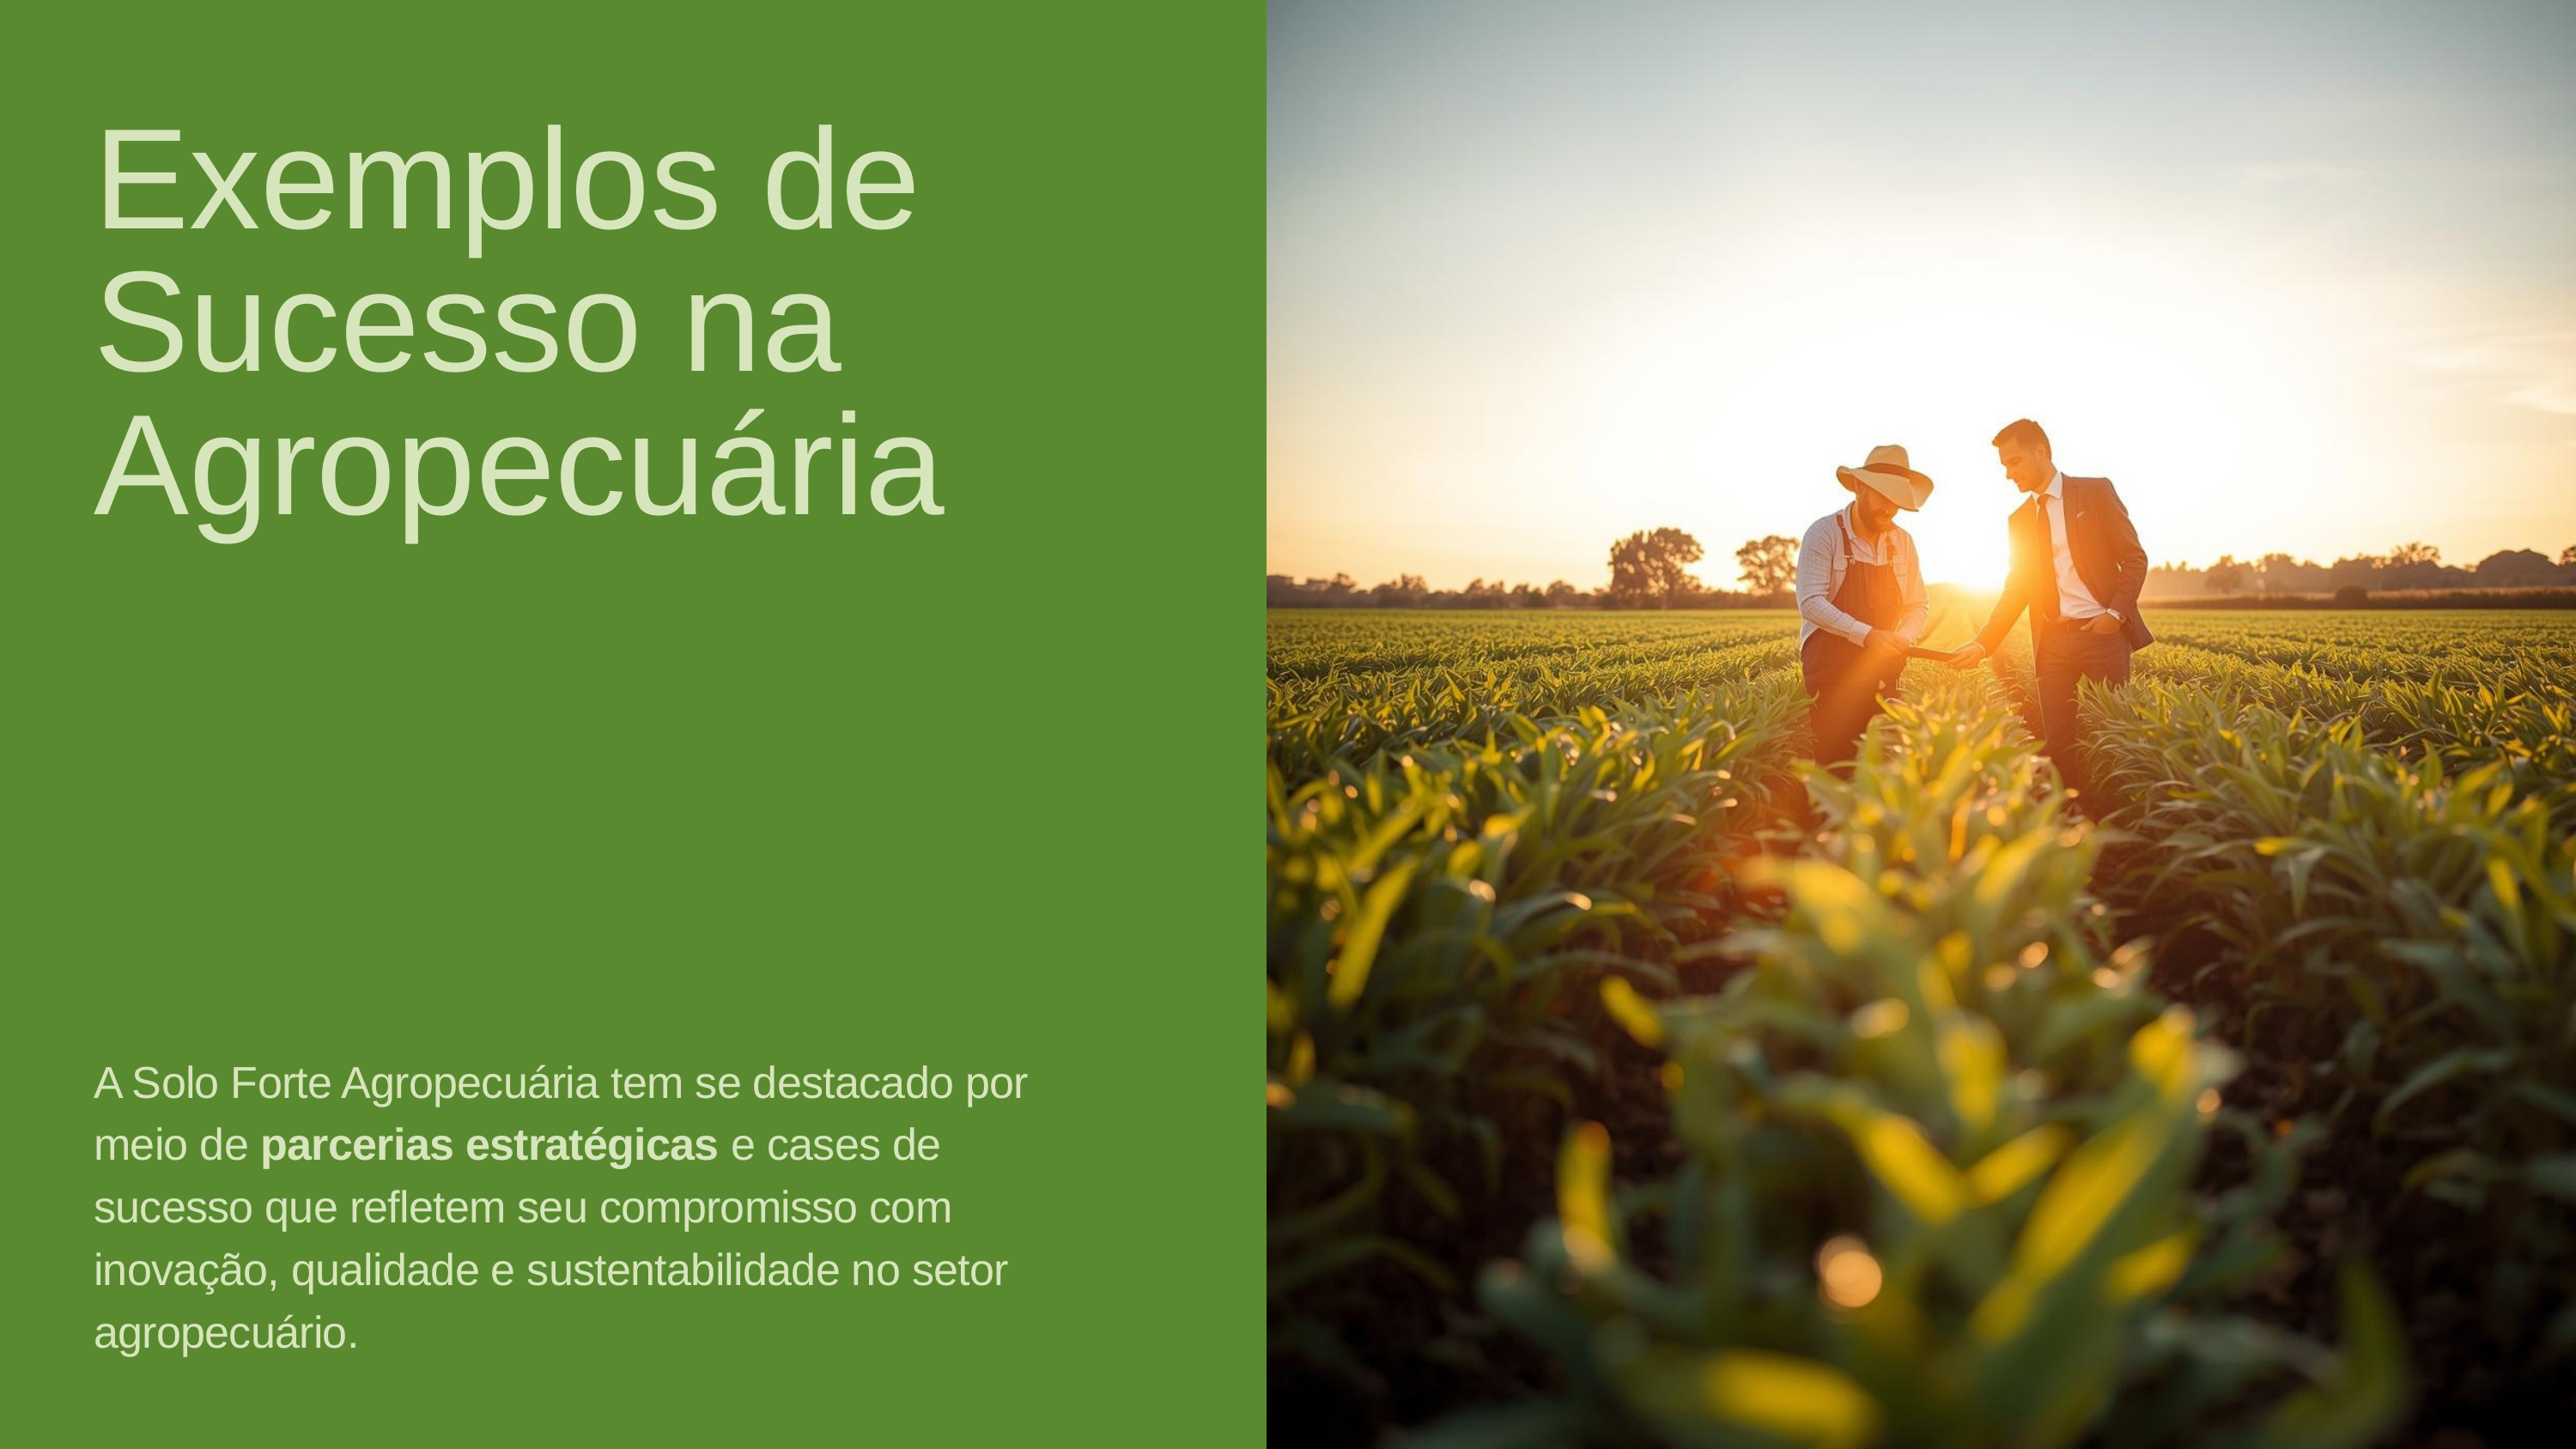

Exemplos de Sucesso na Agropecuária
A Solo Forte Agropecuária tem se destacado por meio de parcerias estratégicas e cases de sucesso que refletem seu compromisso com inovação, qualidade e sustentabilidade no setor agropecuário.